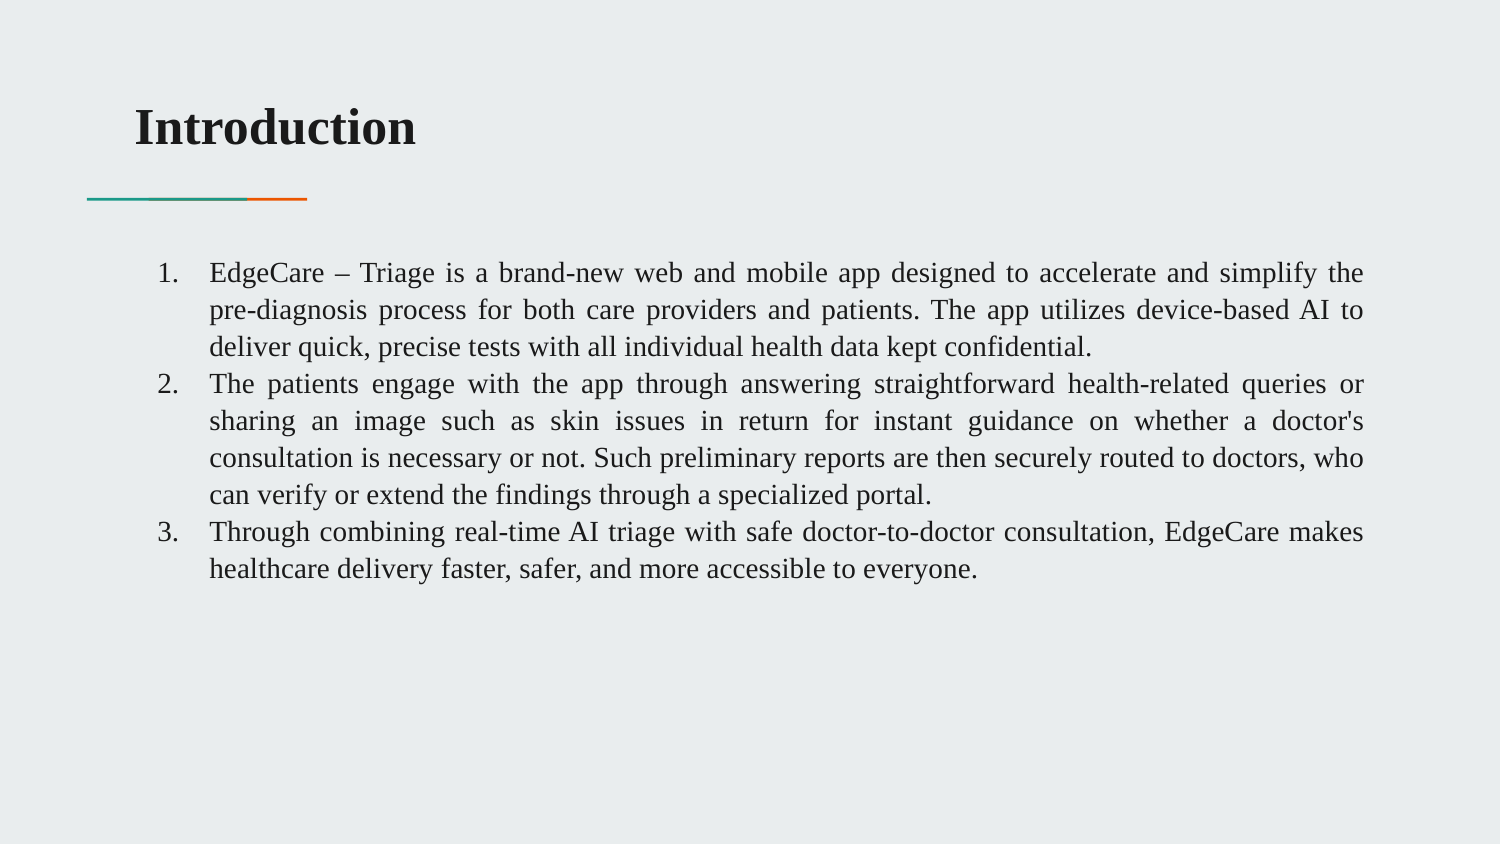

# Introduction
EdgeCare – Triage is a brand-new web and mobile app designed to accelerate and simplify the pre-diagnosis process for both care providers and patients. The app utilizes device-based AI to deliver quick, precise tests with all individual health data kept confidential.
The patients engage with the app through answering straightforward health-related queries or sharing an image such as skin issues in return for instant guidance on whether a doctor's consultation is necessary or not. Such preliminary reports are then securely routed to doctors, who can verify or extend the findings through a specialized portal.
Through combining real-time AI triage with safe doctor-to-doctor consultation, EdgeCare makes healthcare delivery faster, safer, and more accessible to everyone.